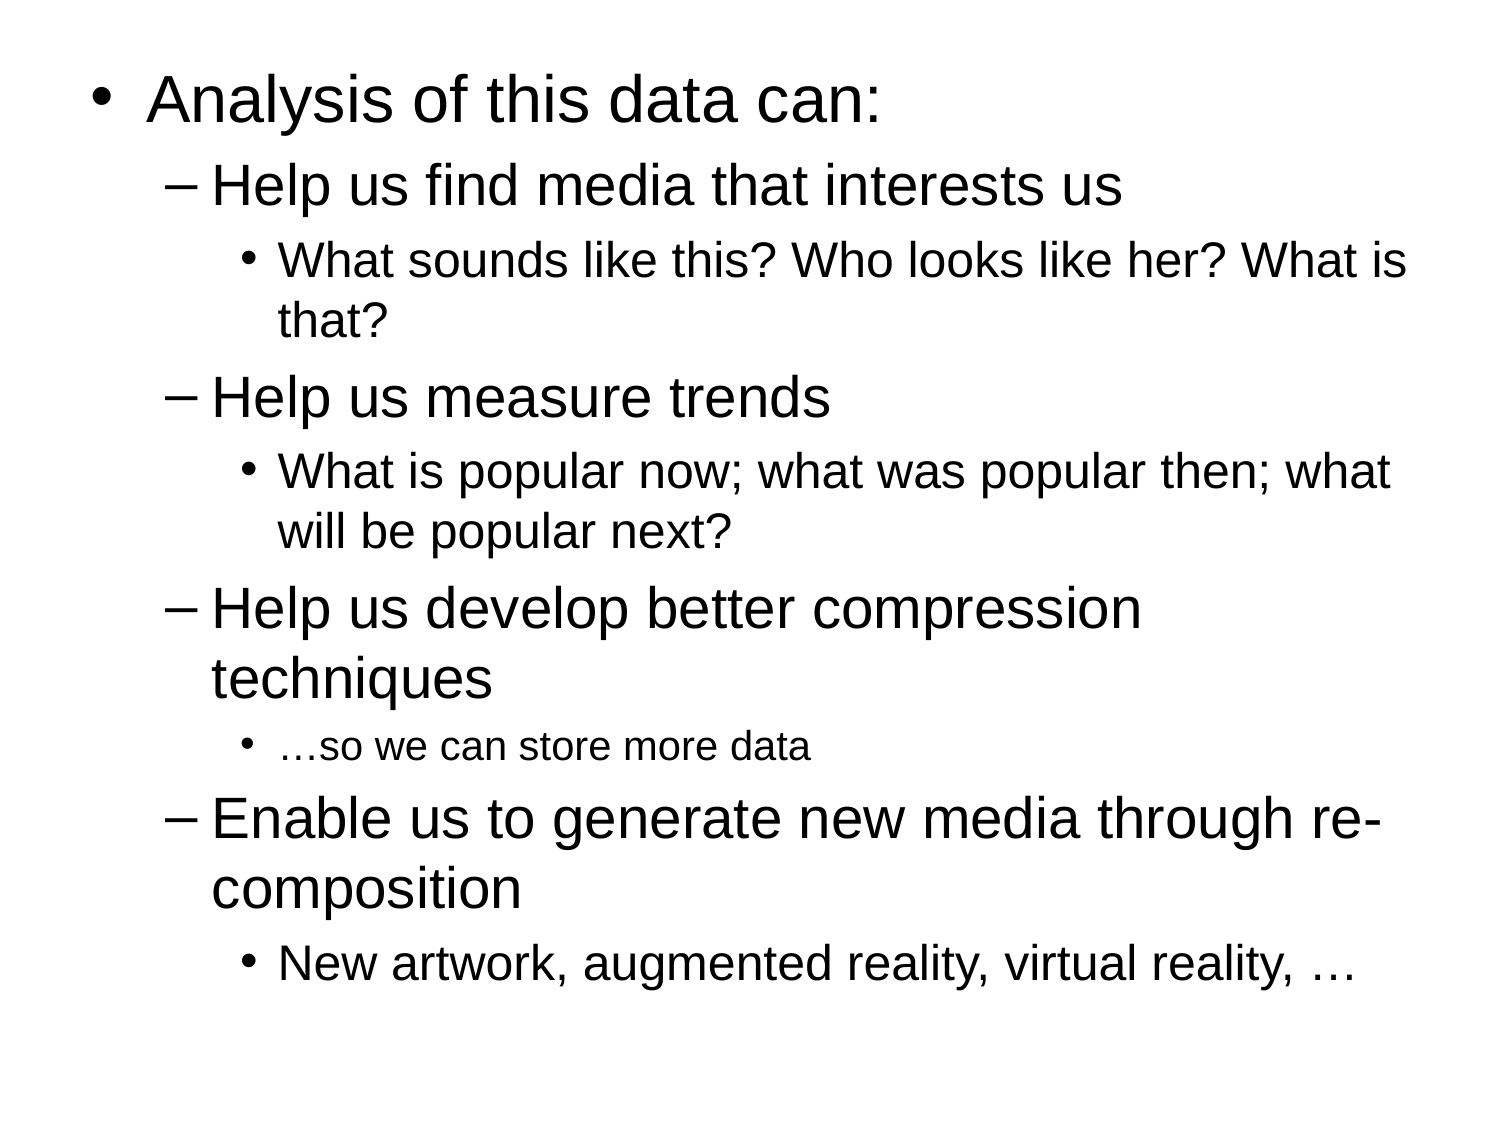

Analysis of this data can:
Help us find media that interests us
What sounds like this? Who looks like her? What is that?
Help us measure trends
What is popular now; what was popular then; what will be popular next?
Help us develop better compression techniques
…so we can store more data
Enable us to generate new media through re-composition
New artwork, augmented reality, virtual reality, …